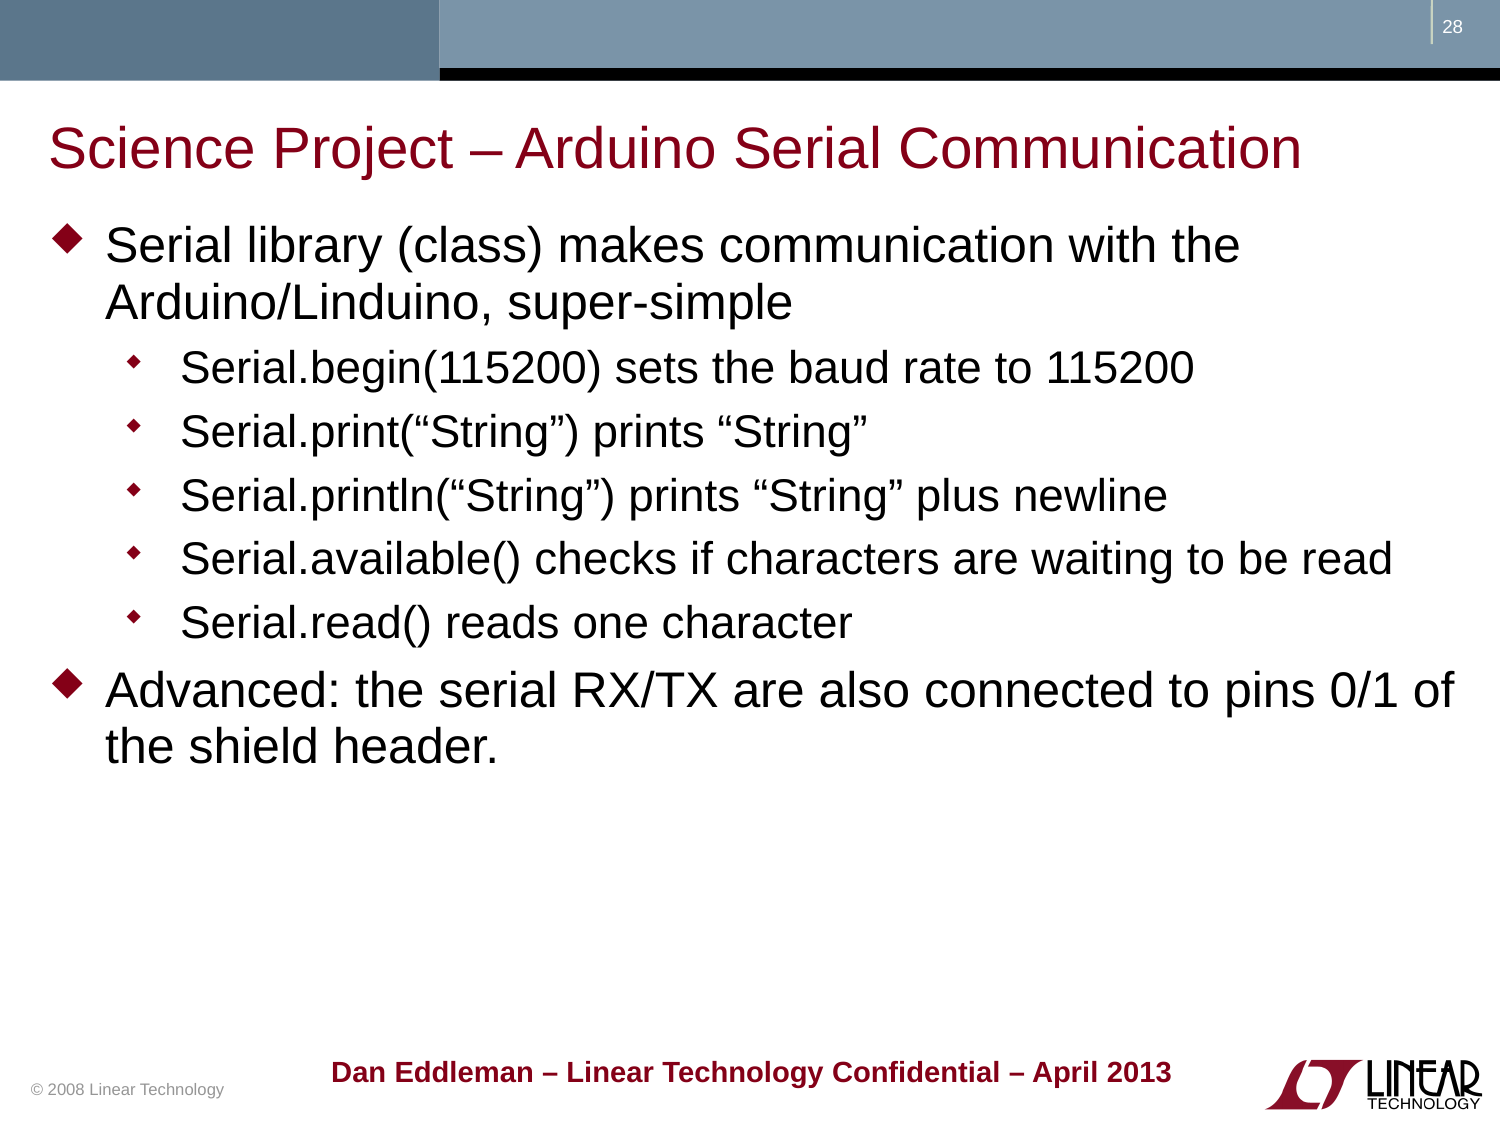

# Science Project – Arduino Serial Communication
Serial library (class) makes communication with the Arduino/Linduino, super-simple
Serial.begin(115200) sets the baud rate to 115200
Serial.print(“String”) prints “String”
Serial.println(“String”) prints “String” plus newline
Serial.available() checks if characters are waiting to be read
Serial.read() reads one character
Advanced: the serial RX/TX are also connected to pins 0/1 of the shield header.

Dan Eddleman – Linear Technology Confidential – April 2013